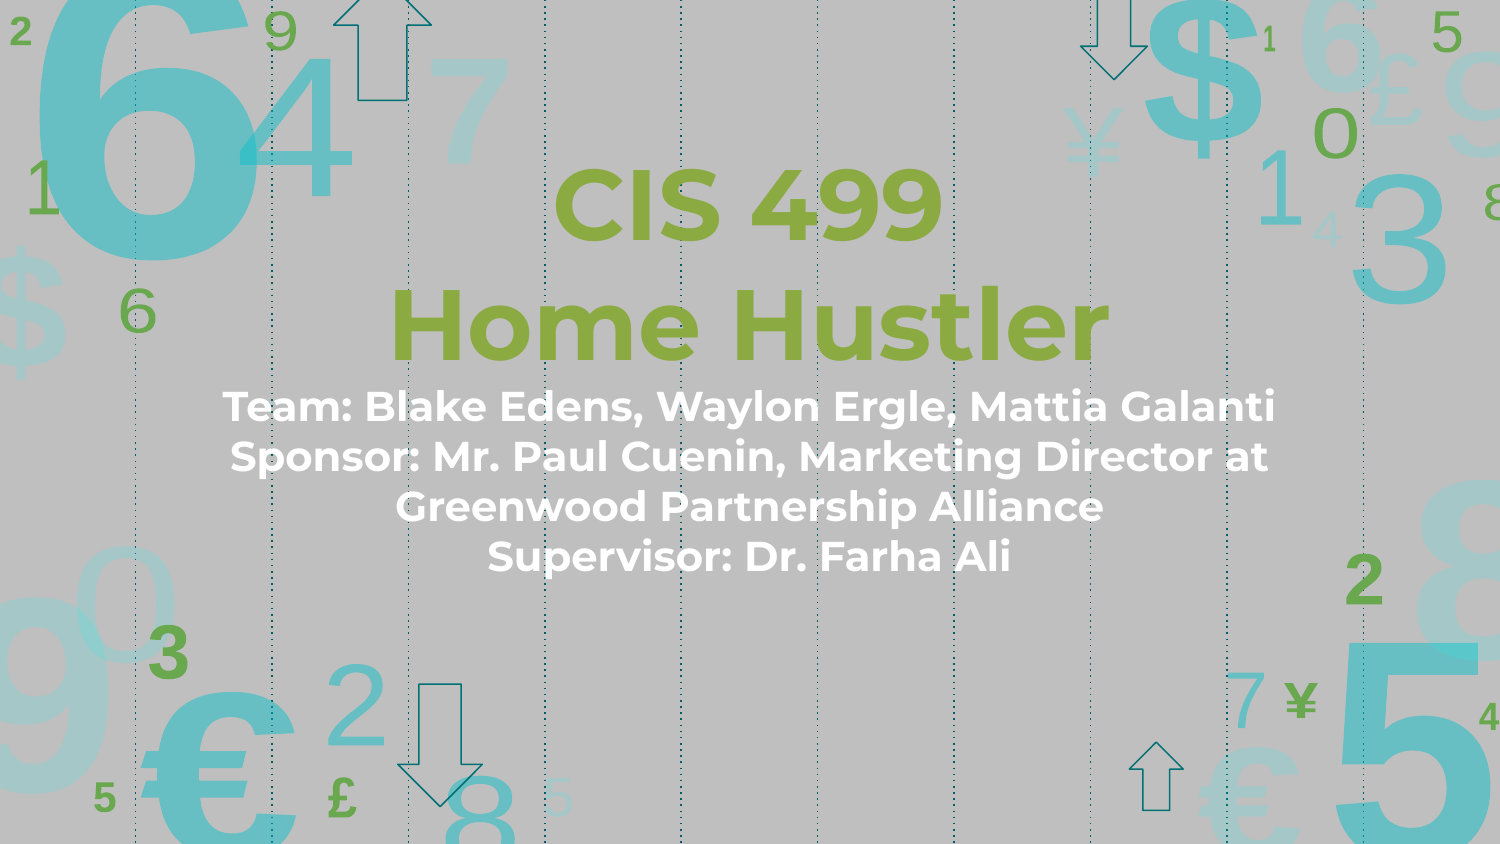

# CIS 499 Home Hustler Team: Blake Edens, Waylon Ergle, Mattia Galanti Sponsor: Mr. Paul Cuenin, Marketing Director at Greenwood Partnership Alliance Supervisor: Dr. Farha Ali